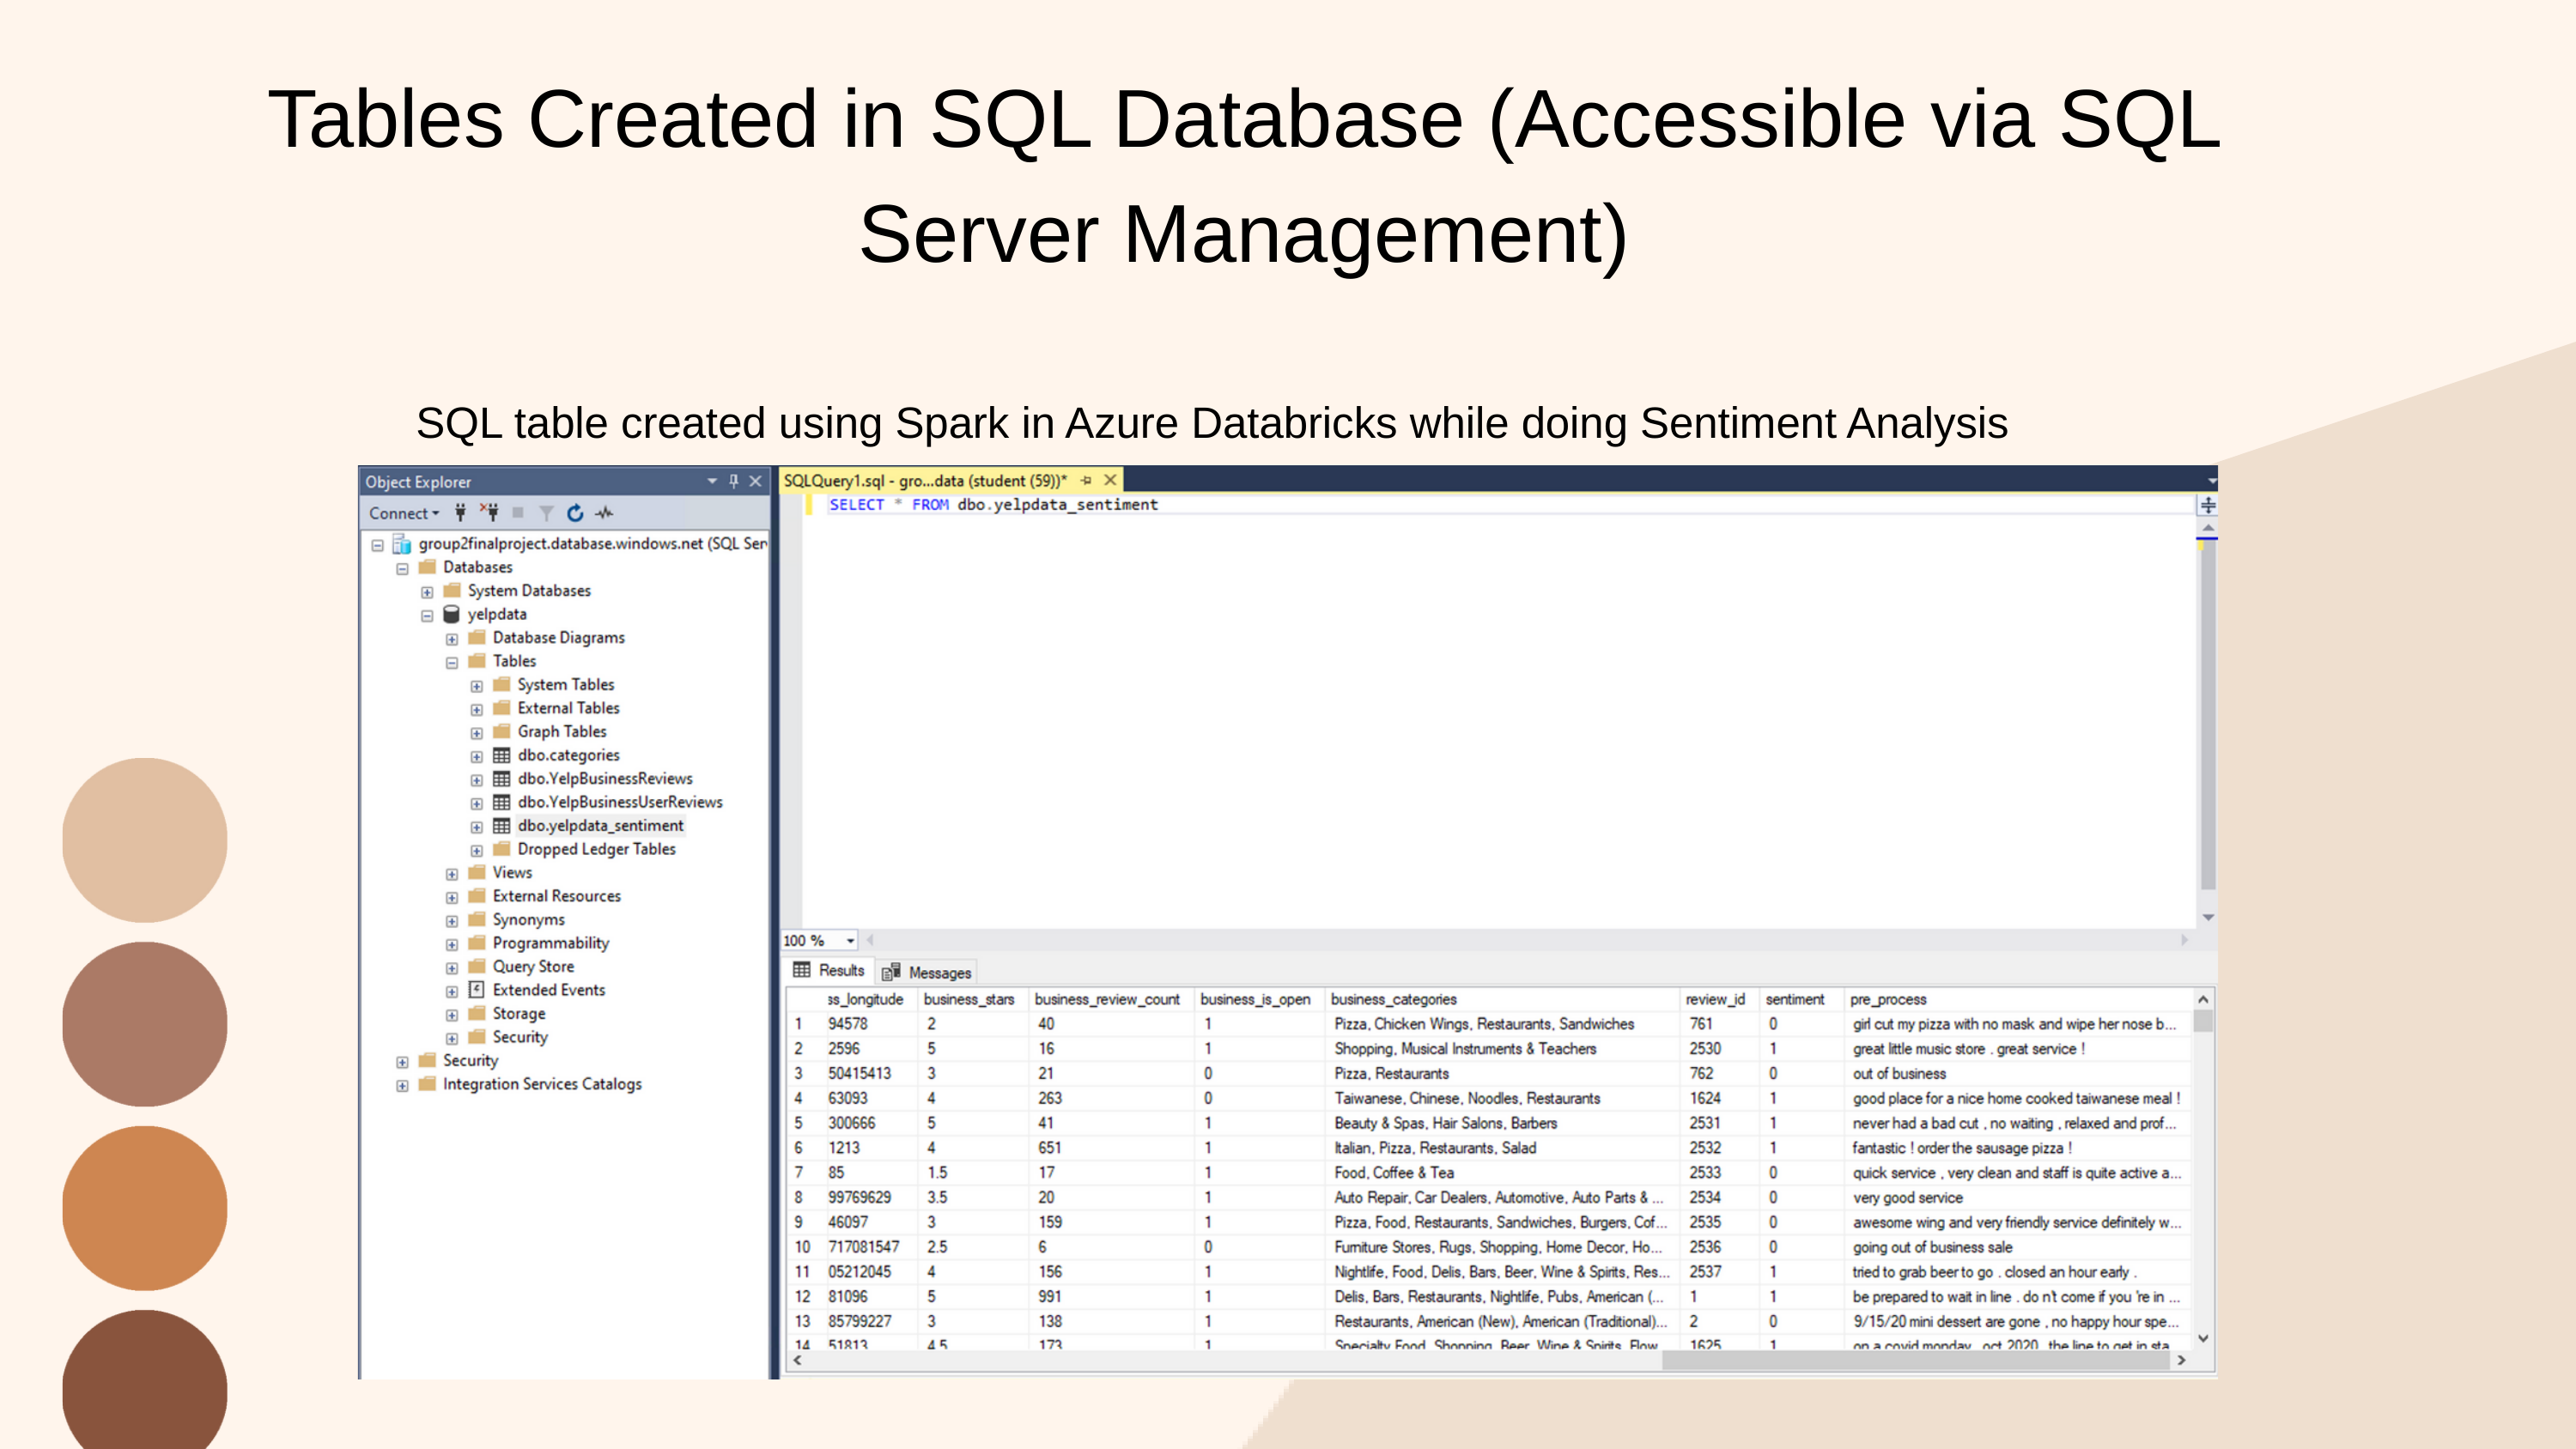

Tables Created in SQL Database (Accessible via SQL Server Management)

SQL table created using Spark in Azure Databricks while doing Sentiment Analysis